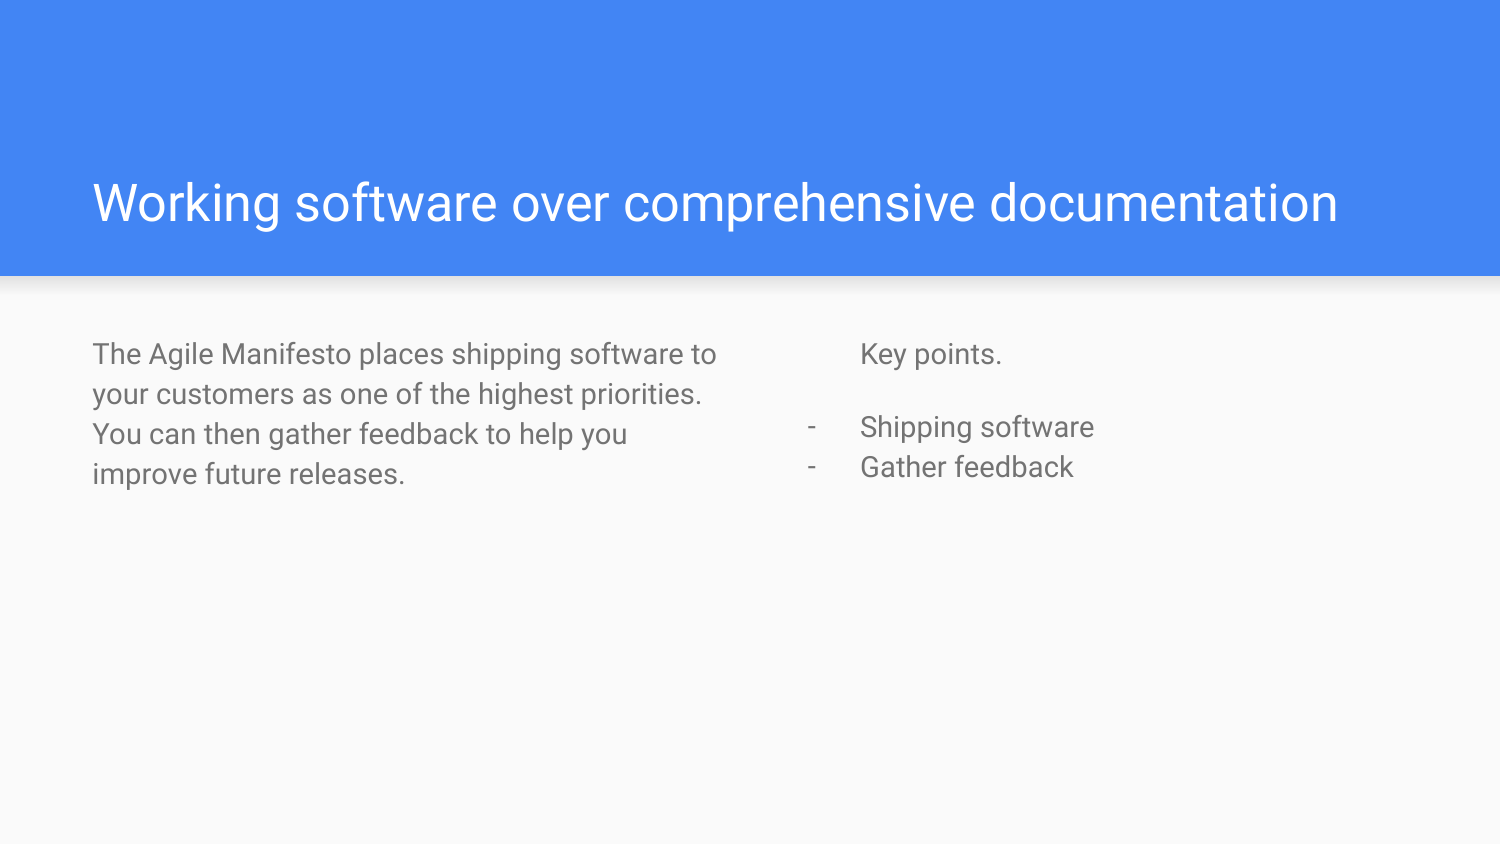

# Working software over comprehensive documentation
The Agile Manifesto places shipping software to your customers as one of the highest priorities. You can then gather feedback to help you improve future releases.
Key points.
Shipping software
Gather feedback